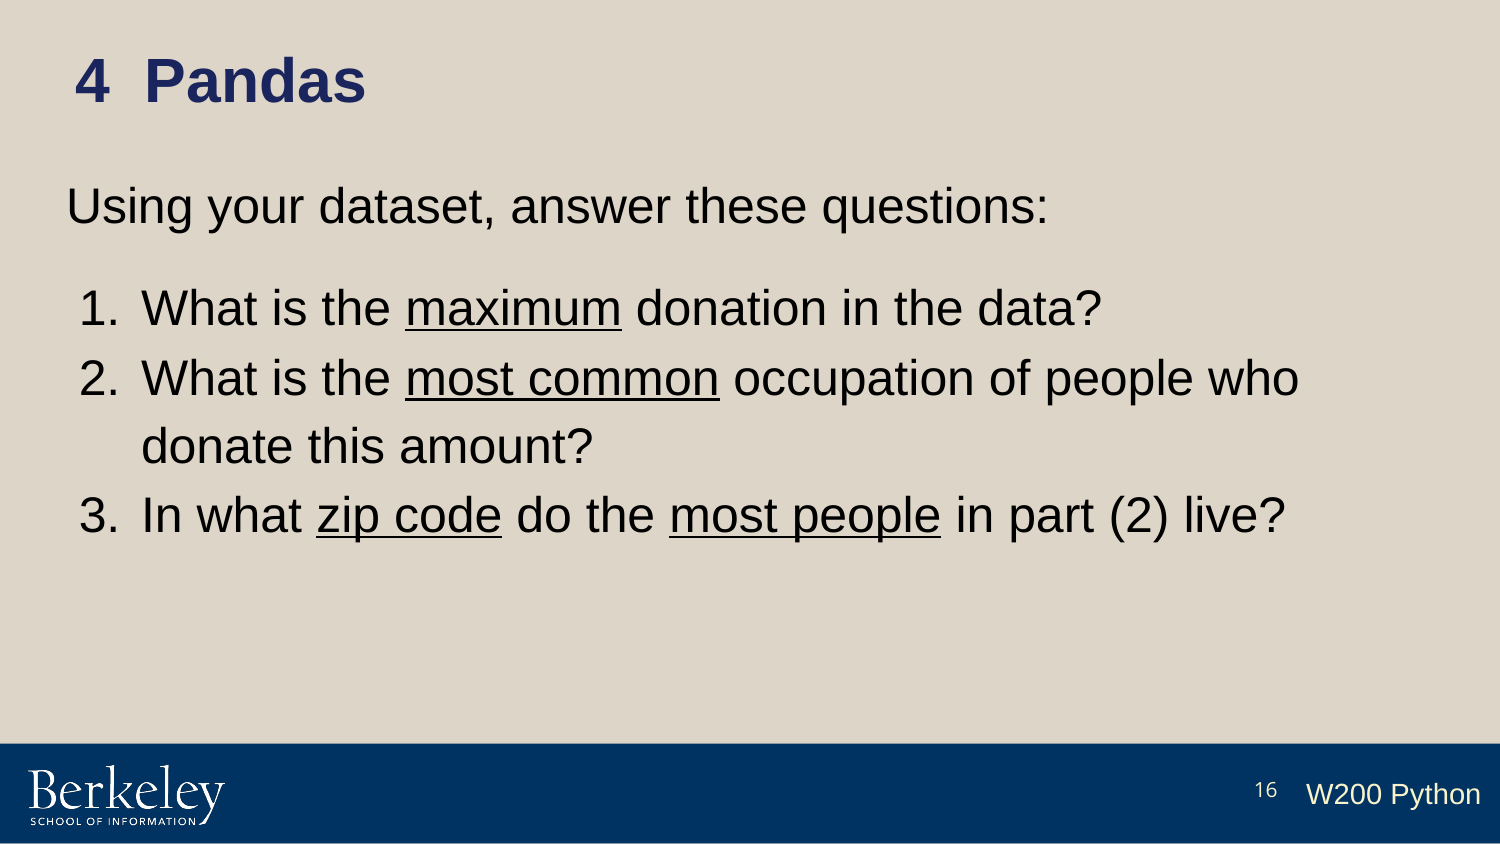

4  Pandas
Using your dataset, answer these questions:
What is the maximum donation in the data?
What is the most common occupation of people who donate this amount?
In what zip code do the most people in part (2) live?
16